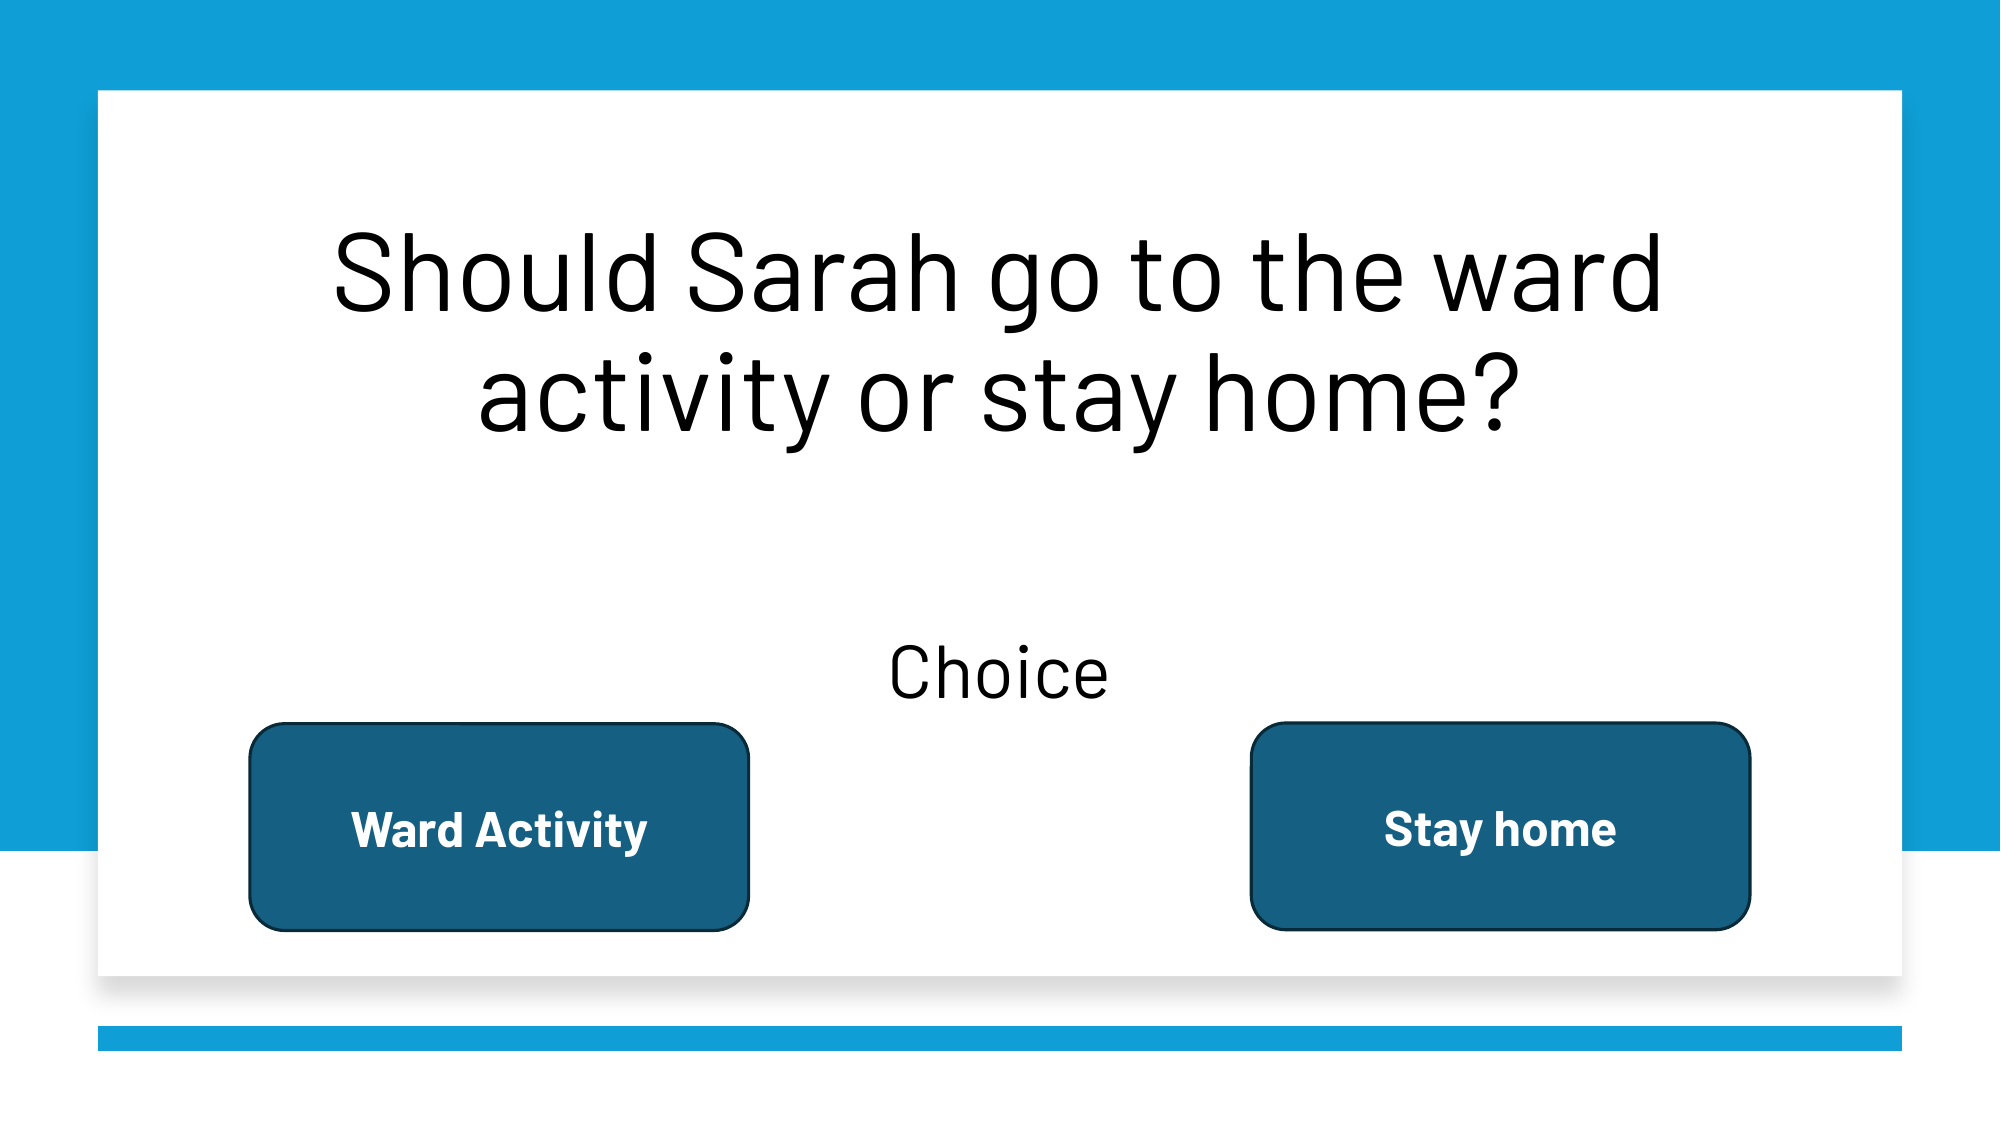

# Should Sarah go to the ward activity or stay home?
Choice
Stay home
Ward Activity